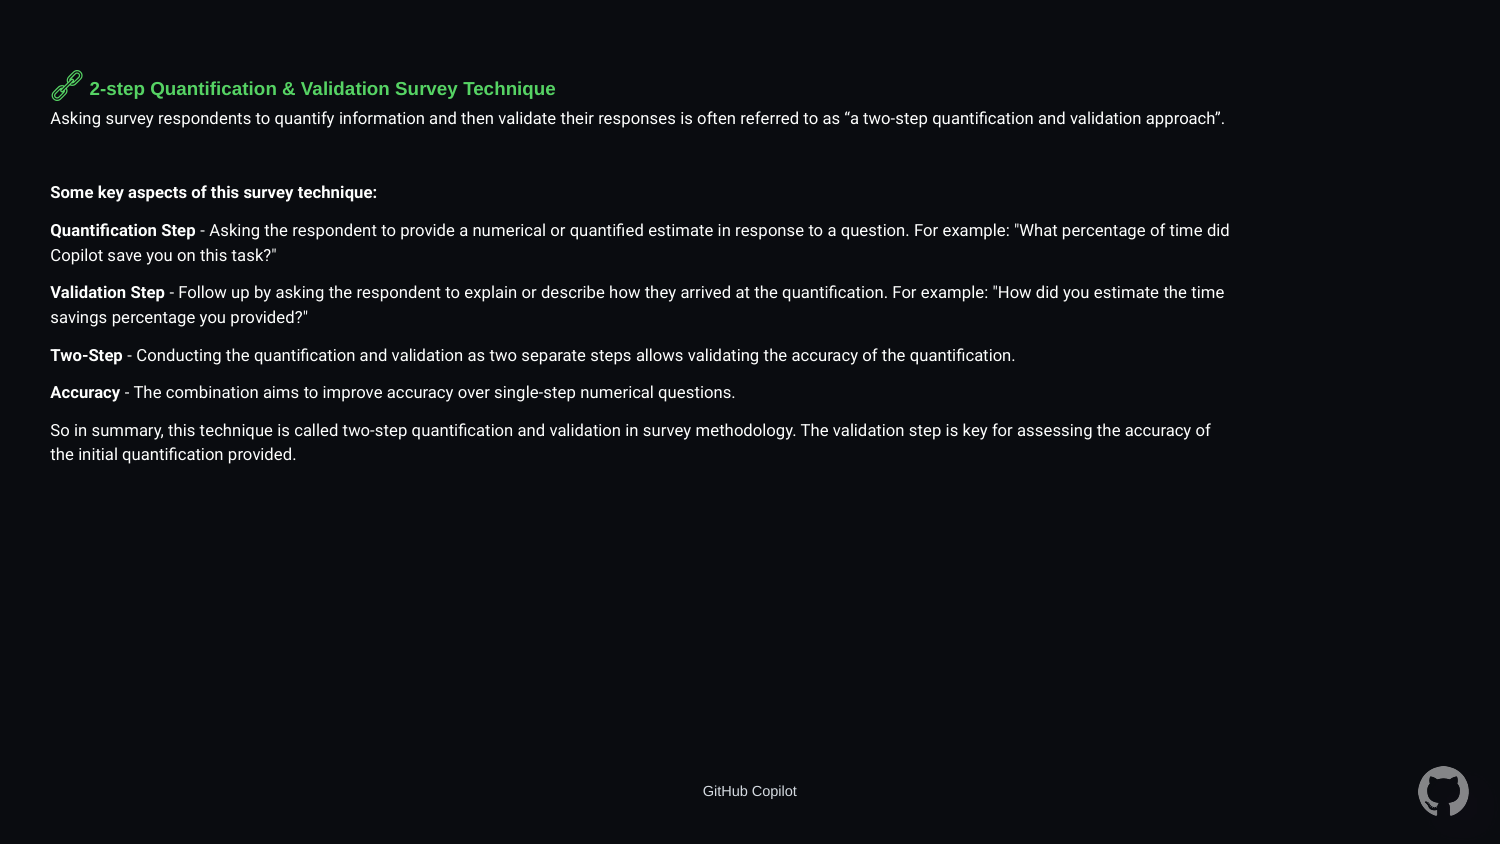

🔗 2-step Quantification & Validation Survey Technique
Asking survey respondents to quantify information and then validate their responses is often referred to as “a two-step quantification and validation approach”.

Some key aspects of this survey technique:
Quantification Step - Asking the respondent to provide a numerical or quantified estimate in response to a question. For example: "What percentage of time did Copilot save you on this task?"
Validation Step - Follow up by asking the respondent to explain or describe how they arrived at the quantification. For example: "How did you estimate the time savings percentage you provided?"
Two-Step - Conducting the quantification and validation as two separate steps allows validating the accuracy of the quantification.
Accuracy - The combination aims to improve accuracy over single-step numerical questions.
So in summary, this technique is called two-step quantification and validation in survey methodology. The validation step is key for assessing the accuracy of the initial quantification provided.